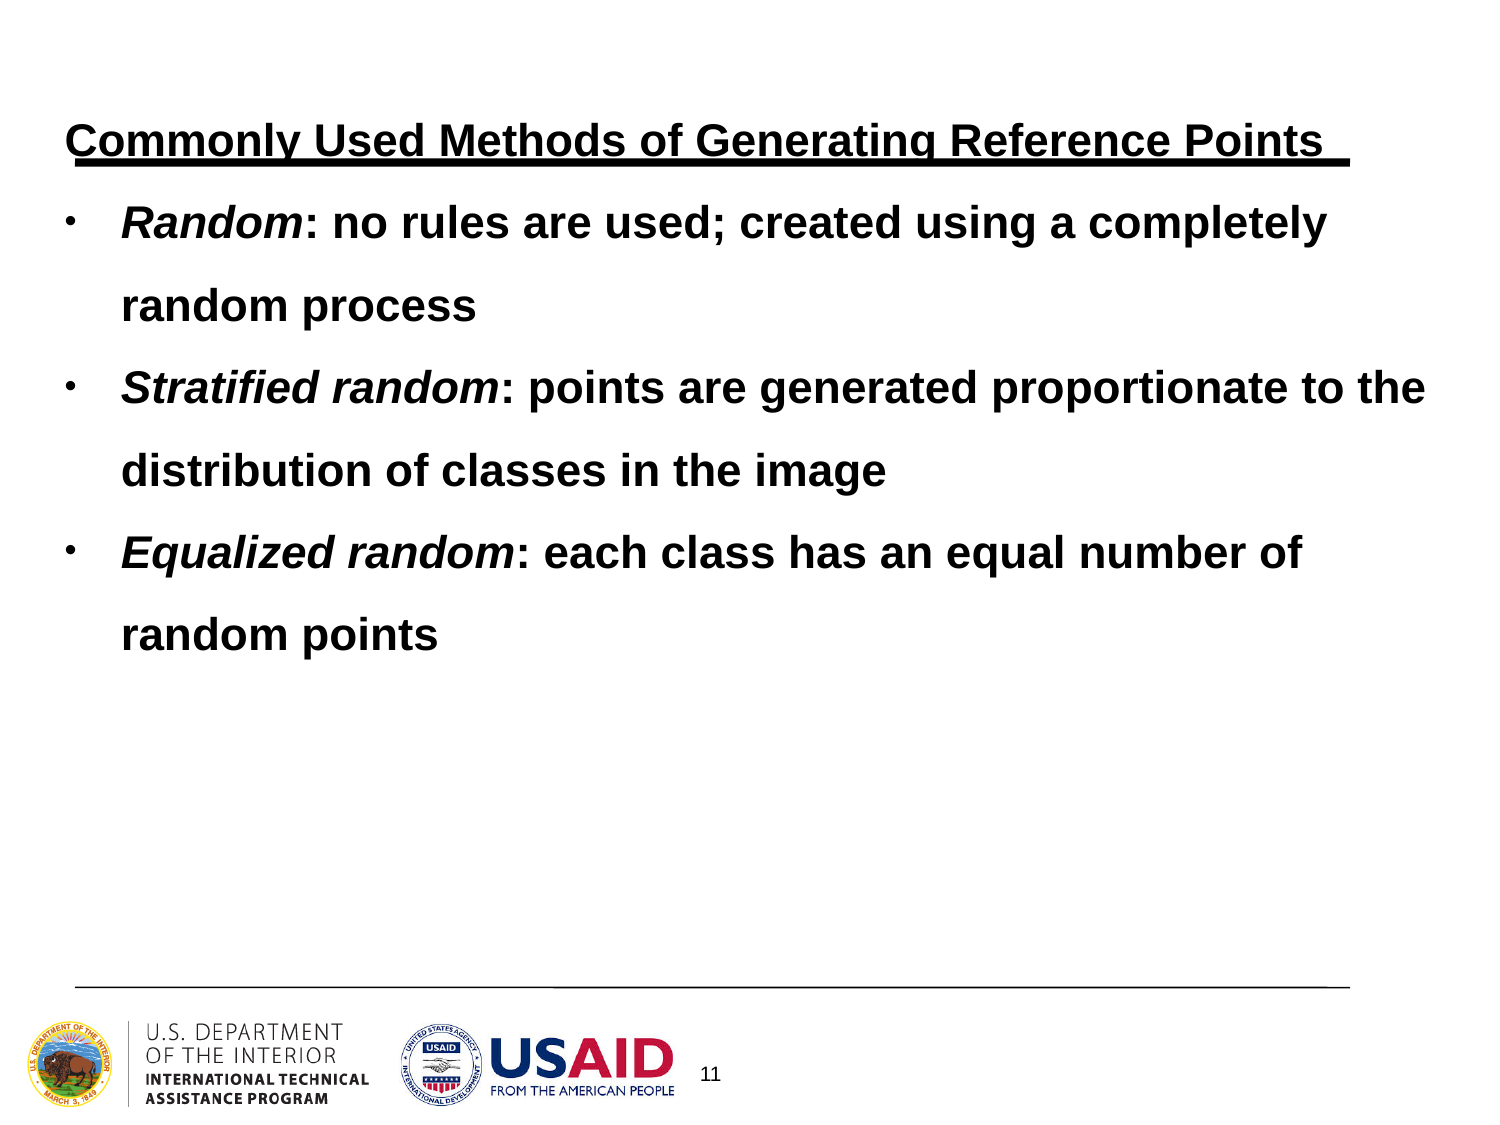

Commonly Used Methods of Generating Reference Points
Random: no rules are used; created using a completely random process
Stratified random: points are generated proportionate to the distribution of classes in the image
Equalized random: each class has an equal number of random points